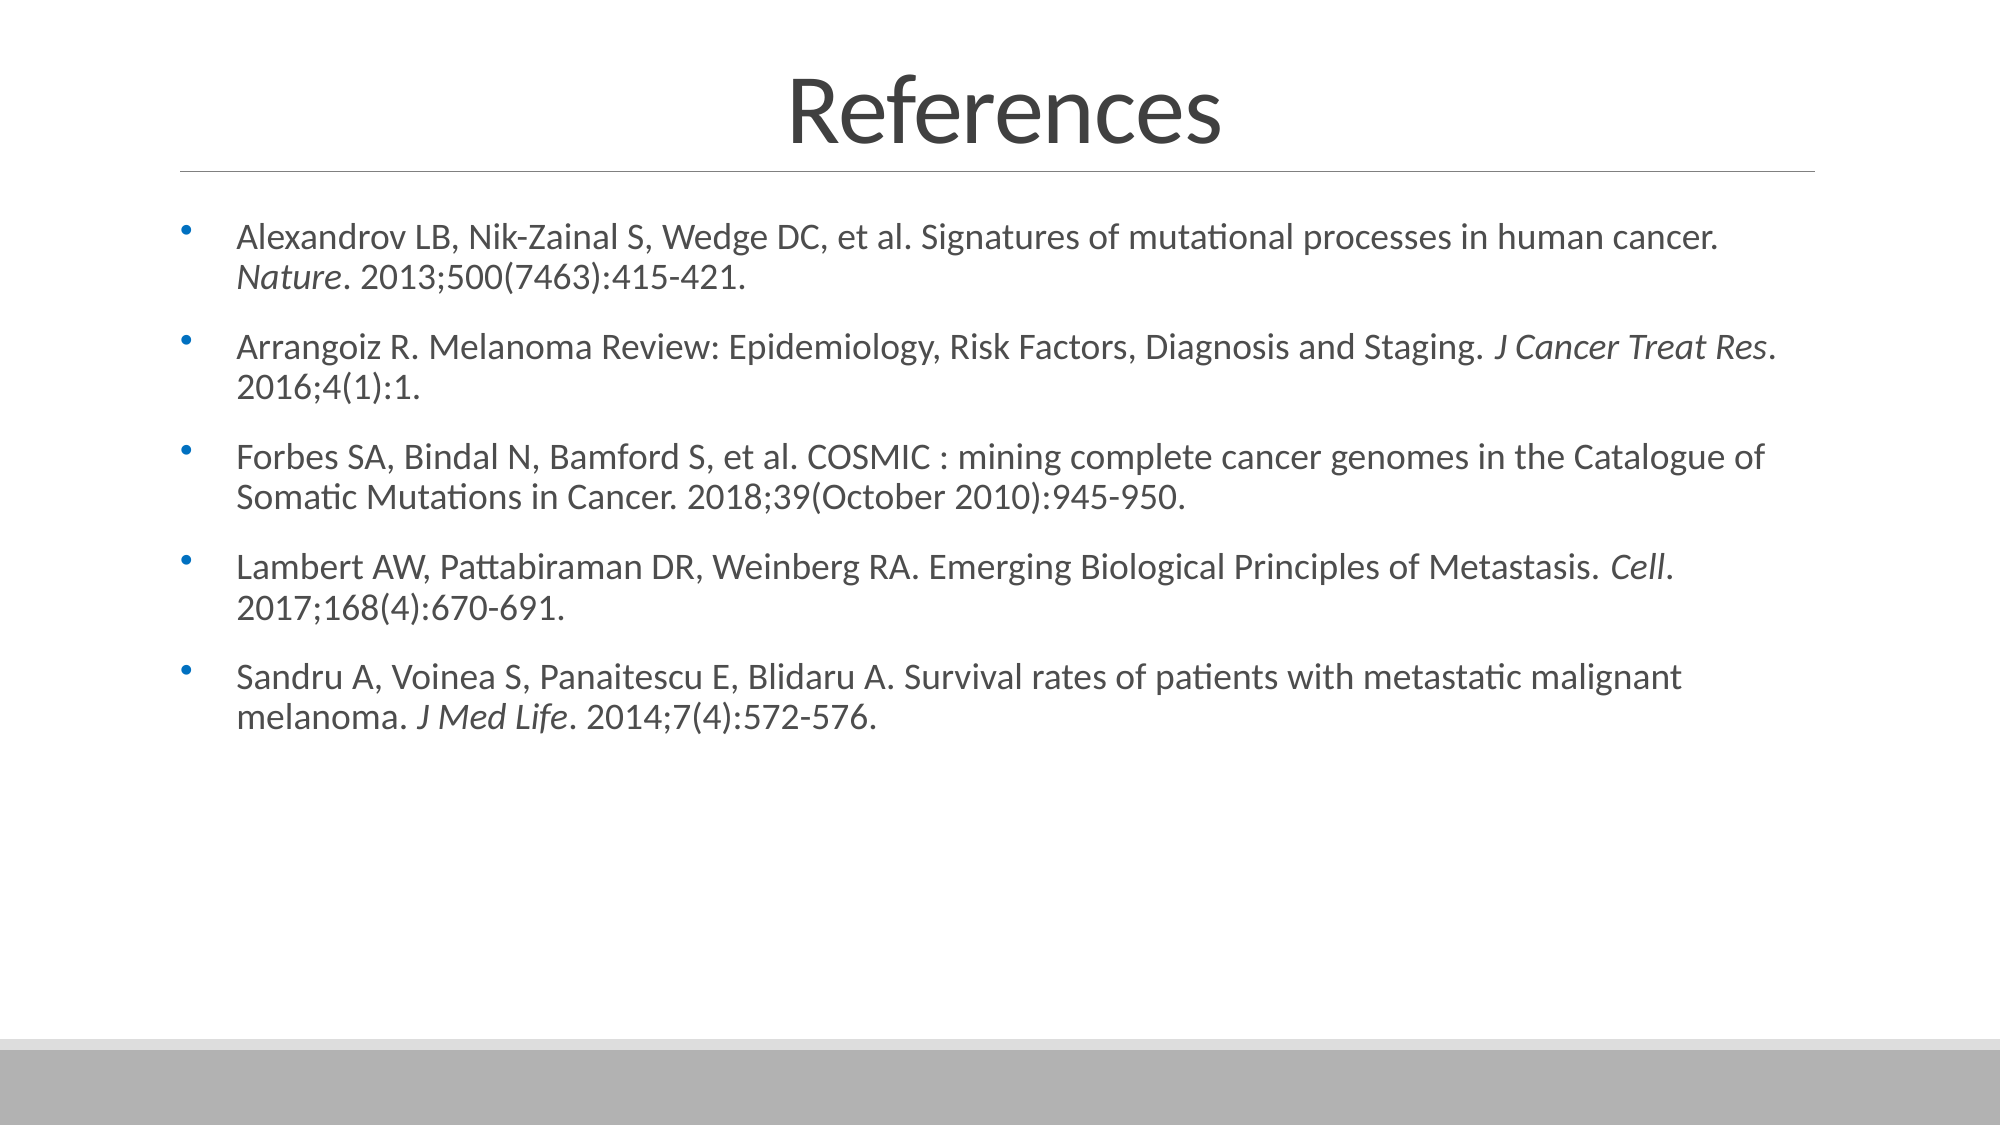

# References
Alexandrov LB, Nik-Zainal S, Wedge DC, et al. Signatures of mutational processes in human cancer. Nature. 2013;500(7463):415-421.
Arrangoiz R. Melanoma Review: Epidemiology, Risk Factors, Diagnosis and Staging. J Cancer Treat Res. 2016;4(1):1.
Forbes SA, Bindal N, Bamford S, et al. COSMIC : mining complete cancer genomes in the Catalogue of Somatic Mutations in Cancer. 2018;39(October 2010):945-950.
Lambert AW, Pattabiraman DR, Weinberg RA. Emerging Biological Principles of Metastasis. Cell. 2017;168(4):670-691.
Sandru A, Voinea S, Panaitescu E, Blidaru A. Survival rates of patients with metastatic malignant melanoma. J Med Life. 2014;7(4):572-576.